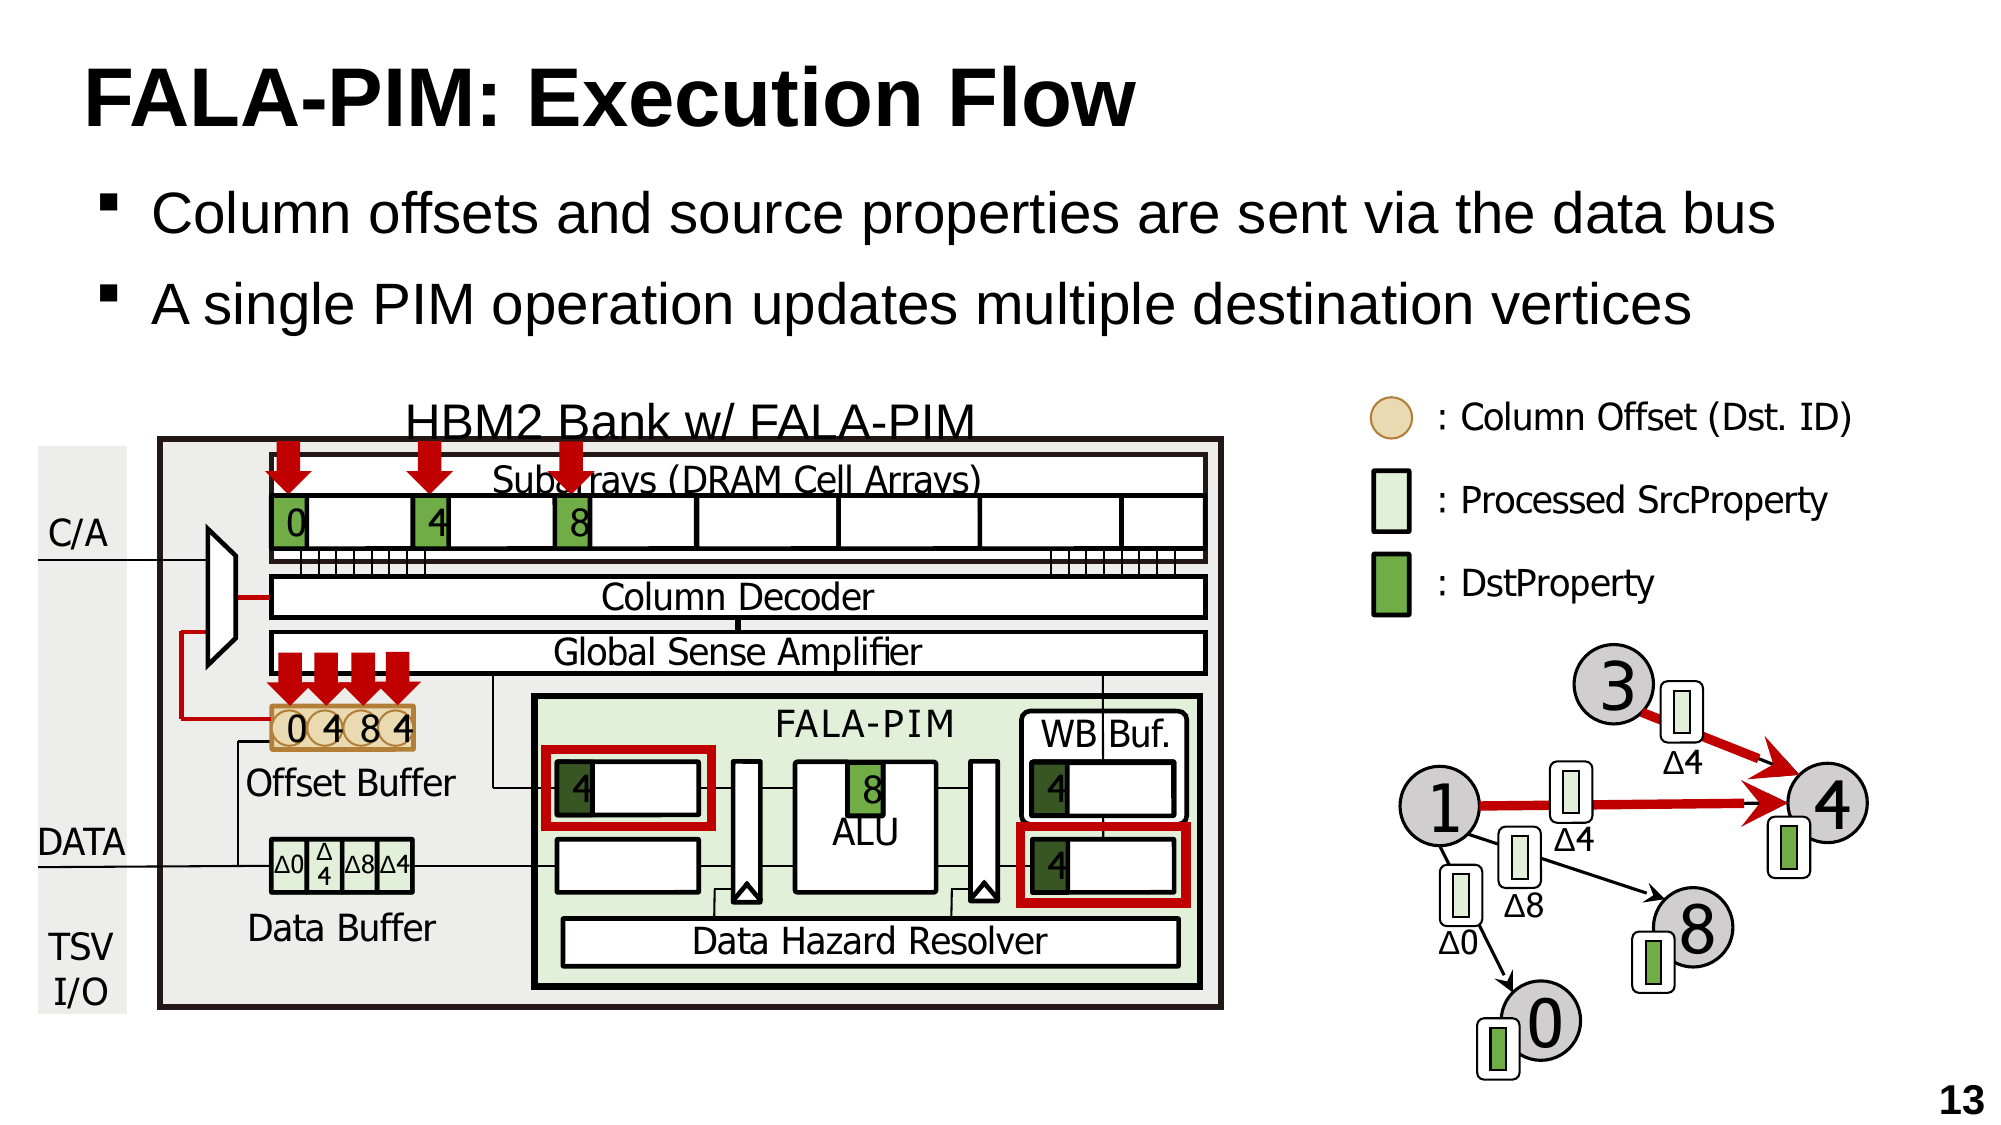

FALA-PIM: Execution Flow
Column offsets and source properties are sent via the data bus
A single PIM operation updates multiple destination vertices
HBM2 Bank w/ FALA-PIM
: Column Offset (Dst. ID)

: Processed SrcProperty

: DstProperty

Subarrays (DRAM Cell Arrays)

0

4

8

0

4

4

8

C/A
Column Decoder

Global Sense Amplifier

3

FALA-PIM

0
4
8
4

WB Buf.

Δ4

Offset Buffer
4

0

4

8

4

4
0
8

ALU

4
1
DATA
Δ4

0
4
8
4

4

Δ0

Δ4

Δ8

Δ4

Δ0
Δ4
Δ8
Δ4

Δ8
8
Data Buffer
Data Hazard Resolver
TSV
I/O
Δ0

0

13